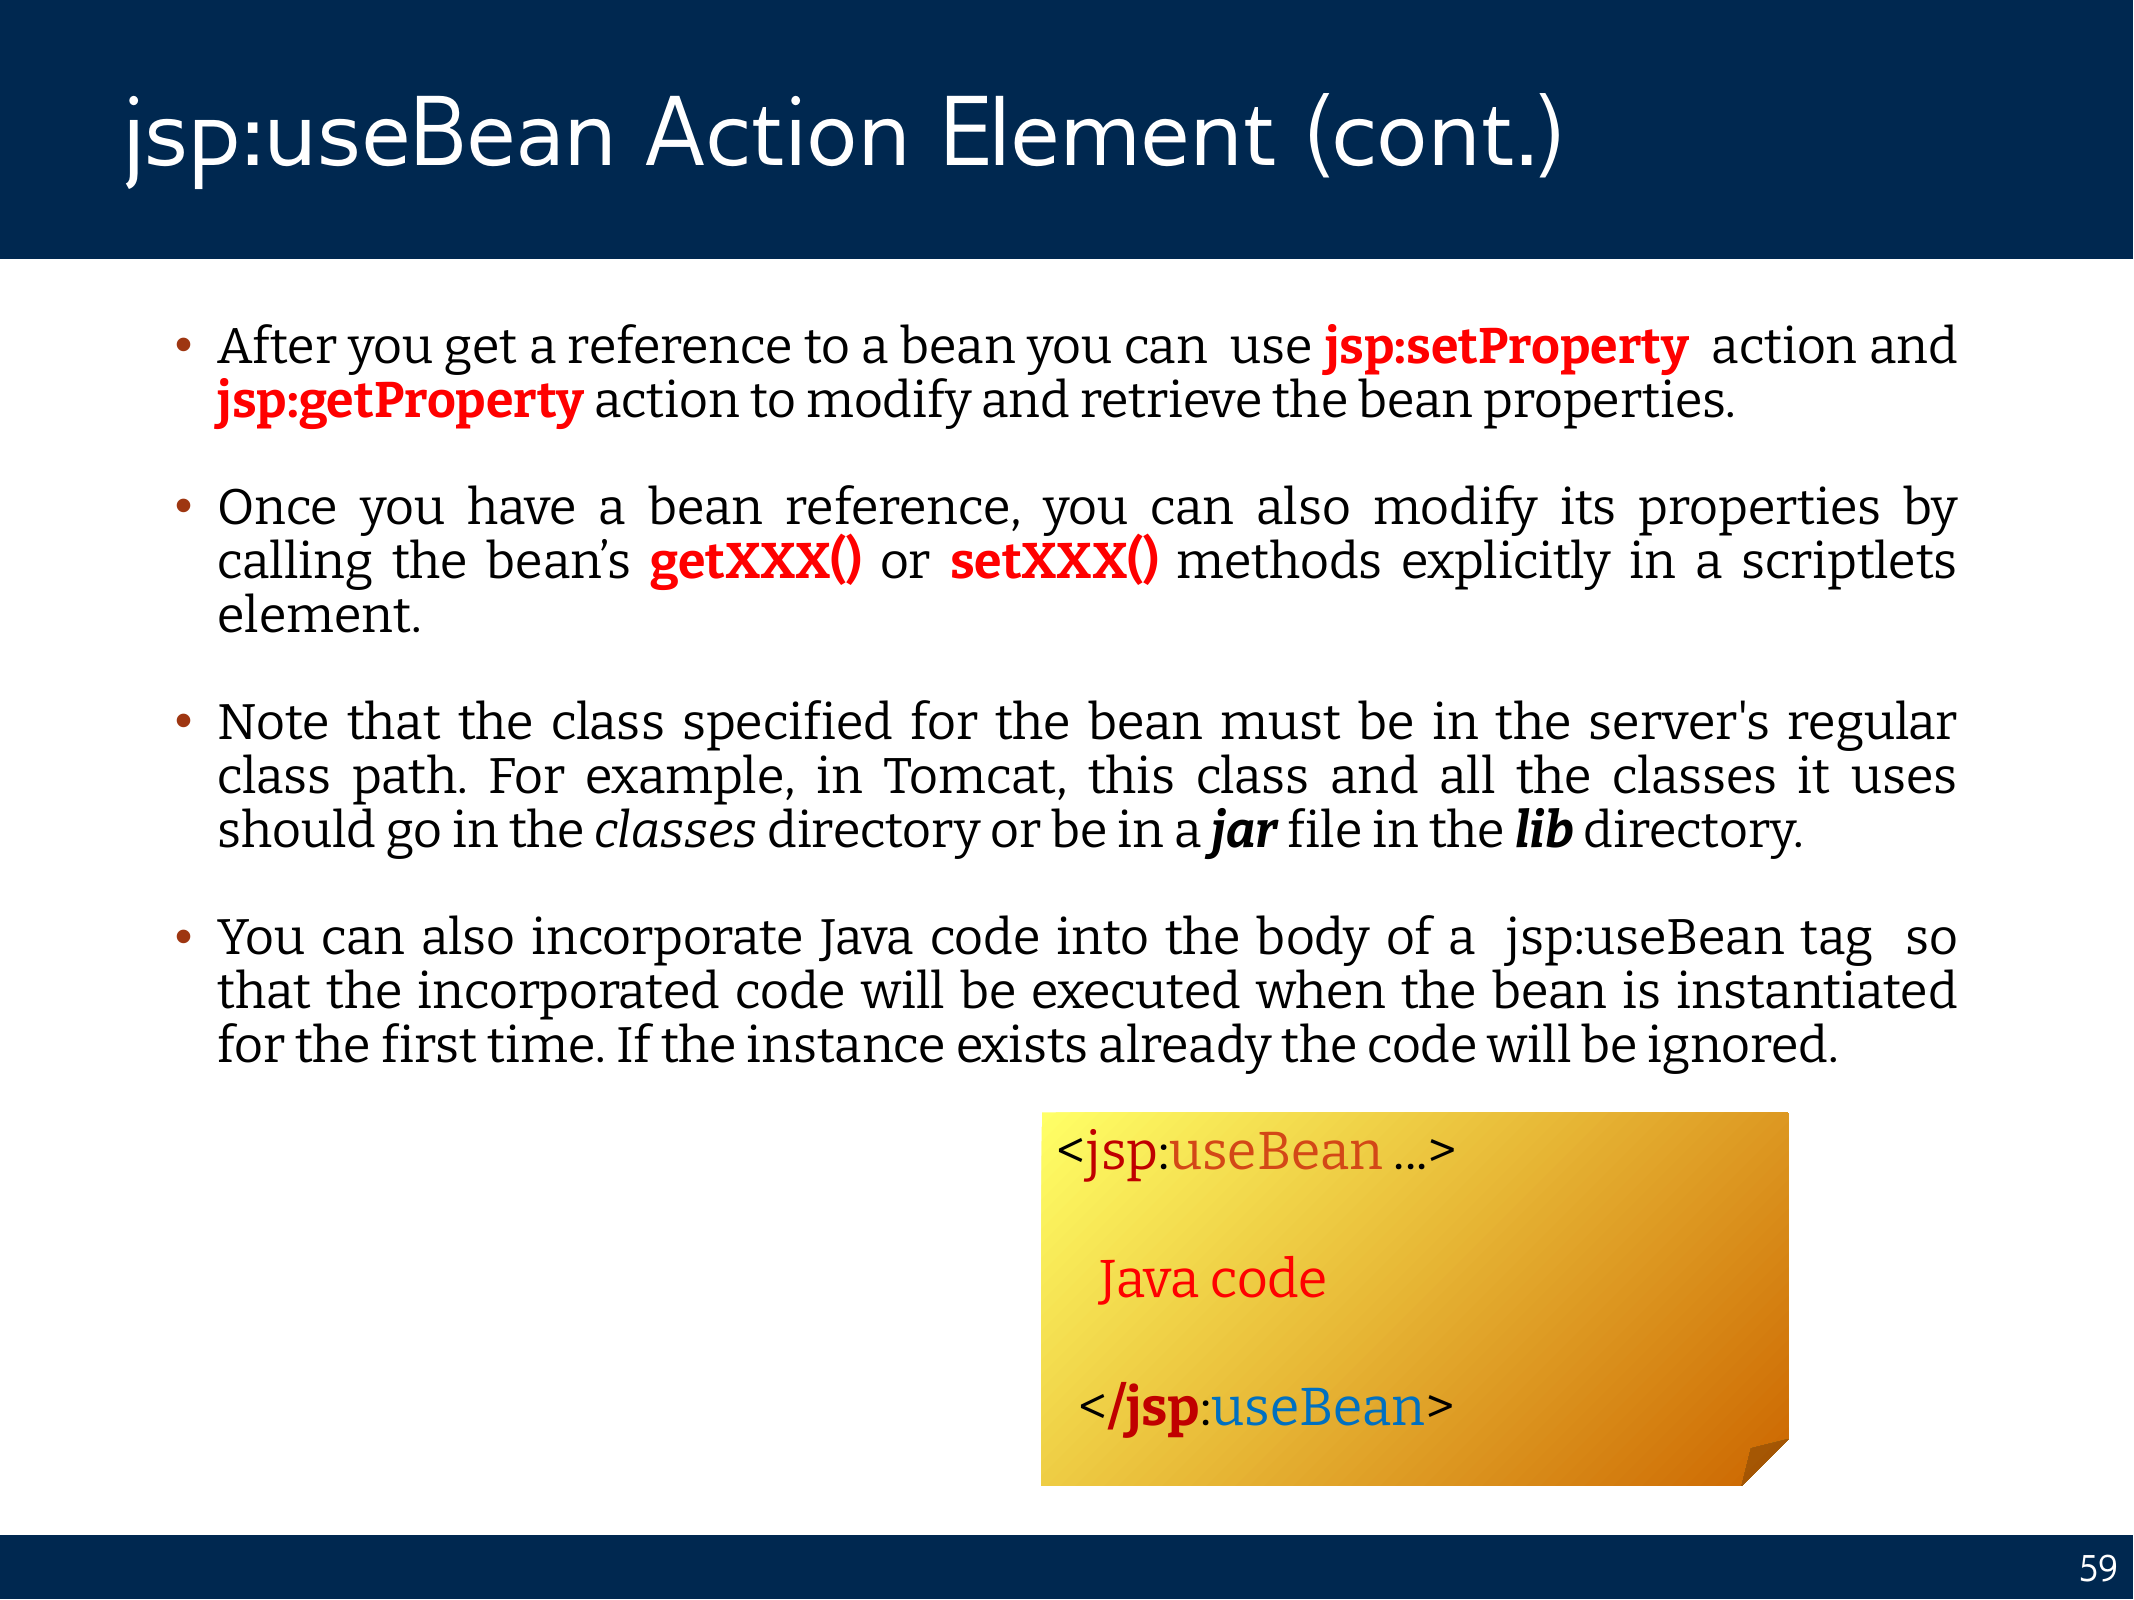

# jsp:useBean Action Element (cont.)
After you get a reference to a bean you can  use jsp:setProperty  action and jsp:getProperty action to modify and retrieve the bean properties.
Once you have a bean reference, you can also modify its properties by calling the bean’s getXXX() or setXXX() methods explicitly in a scriptlets element.
Note that the class specified for the bean must be in the server's regular class path. For example, in Tomcat, this class and all the classes it uses should go in the classes directory or be in a jar file in the lib directory.
You can also incorporate Java code into the body of a  jsp:useBean tag  so that the incorporated code will be executed when the bean is instantiated for the first time. If the instance exists already the code will be ignored.

<jsp:useBean ...>

    Java code

  </jsp:useBean>